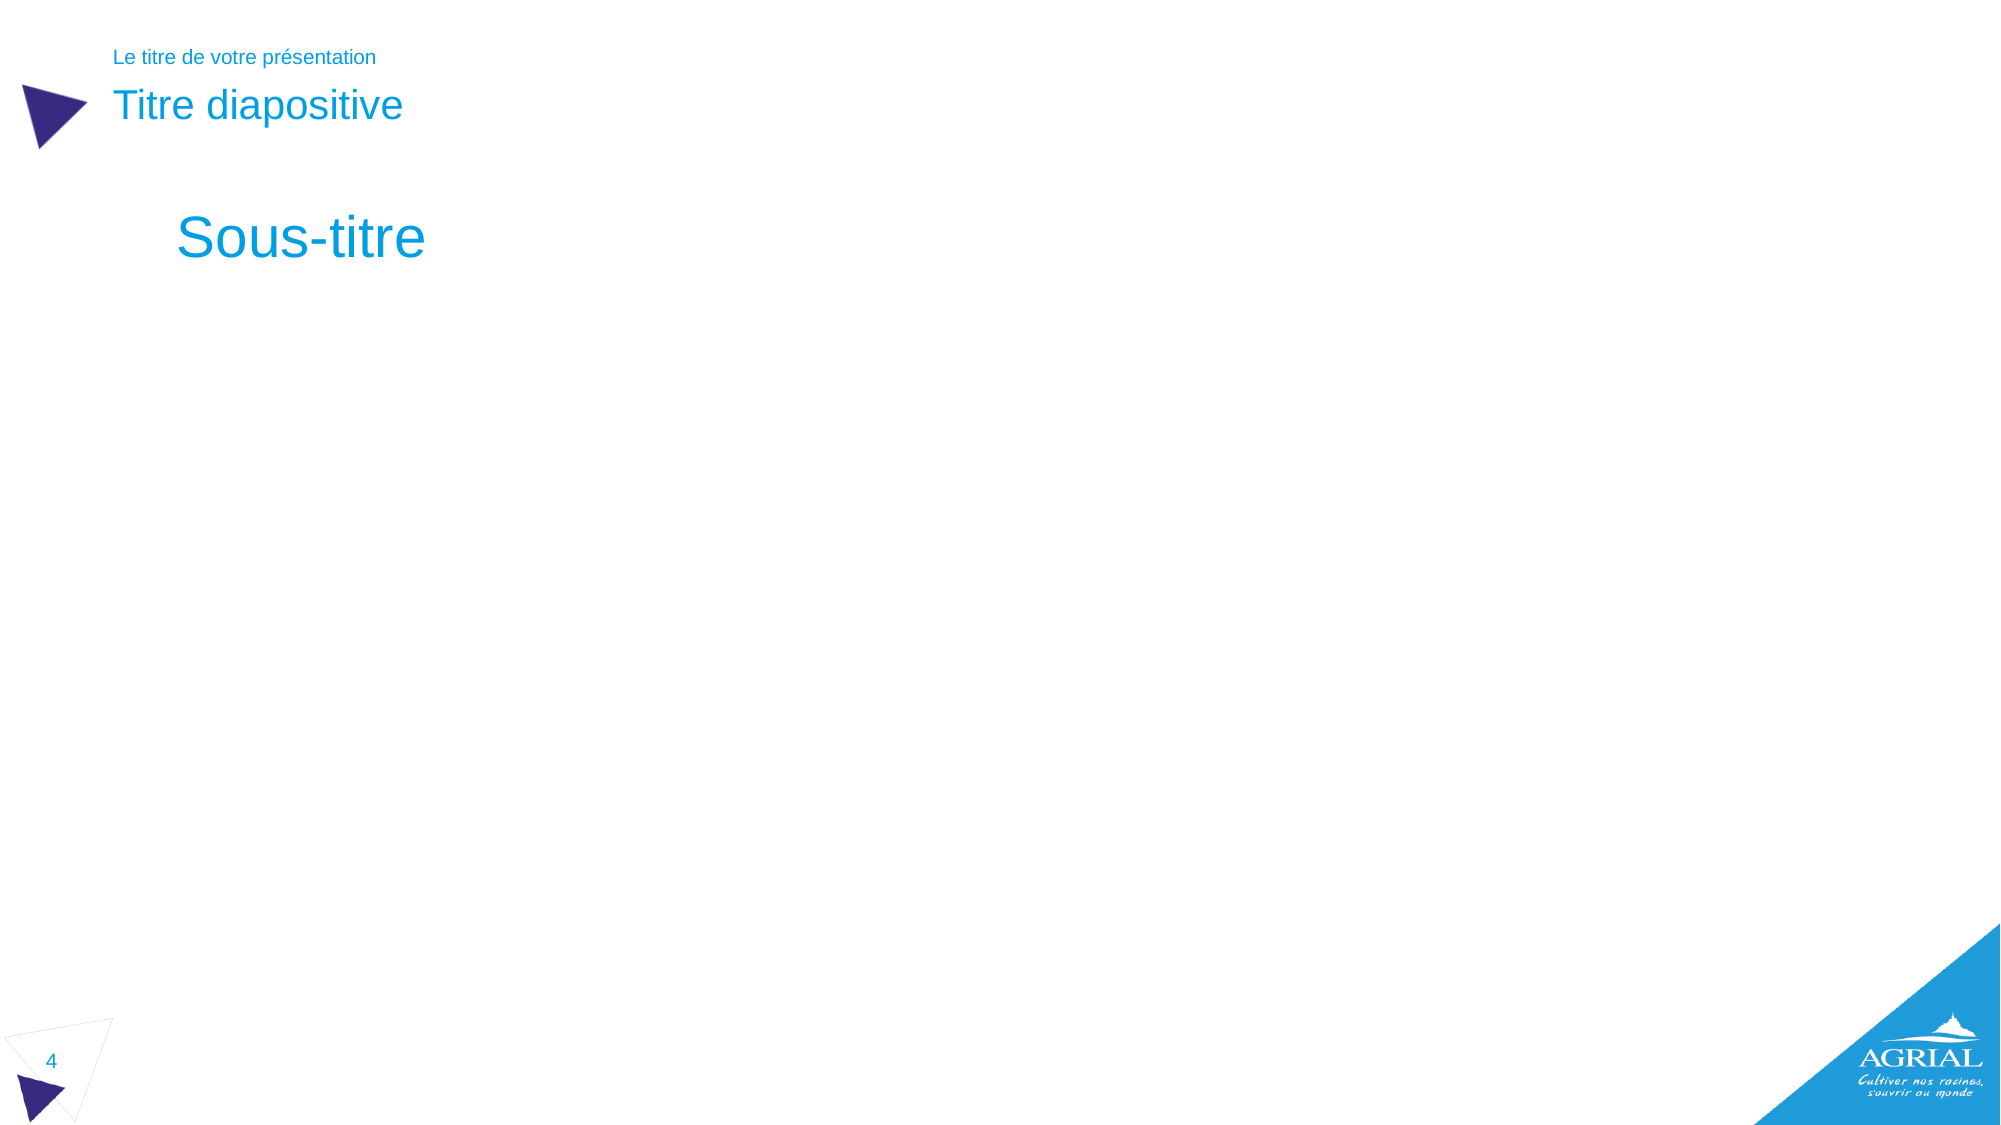

Le titre de votre présentation
Titre diapositive
Sous-titre